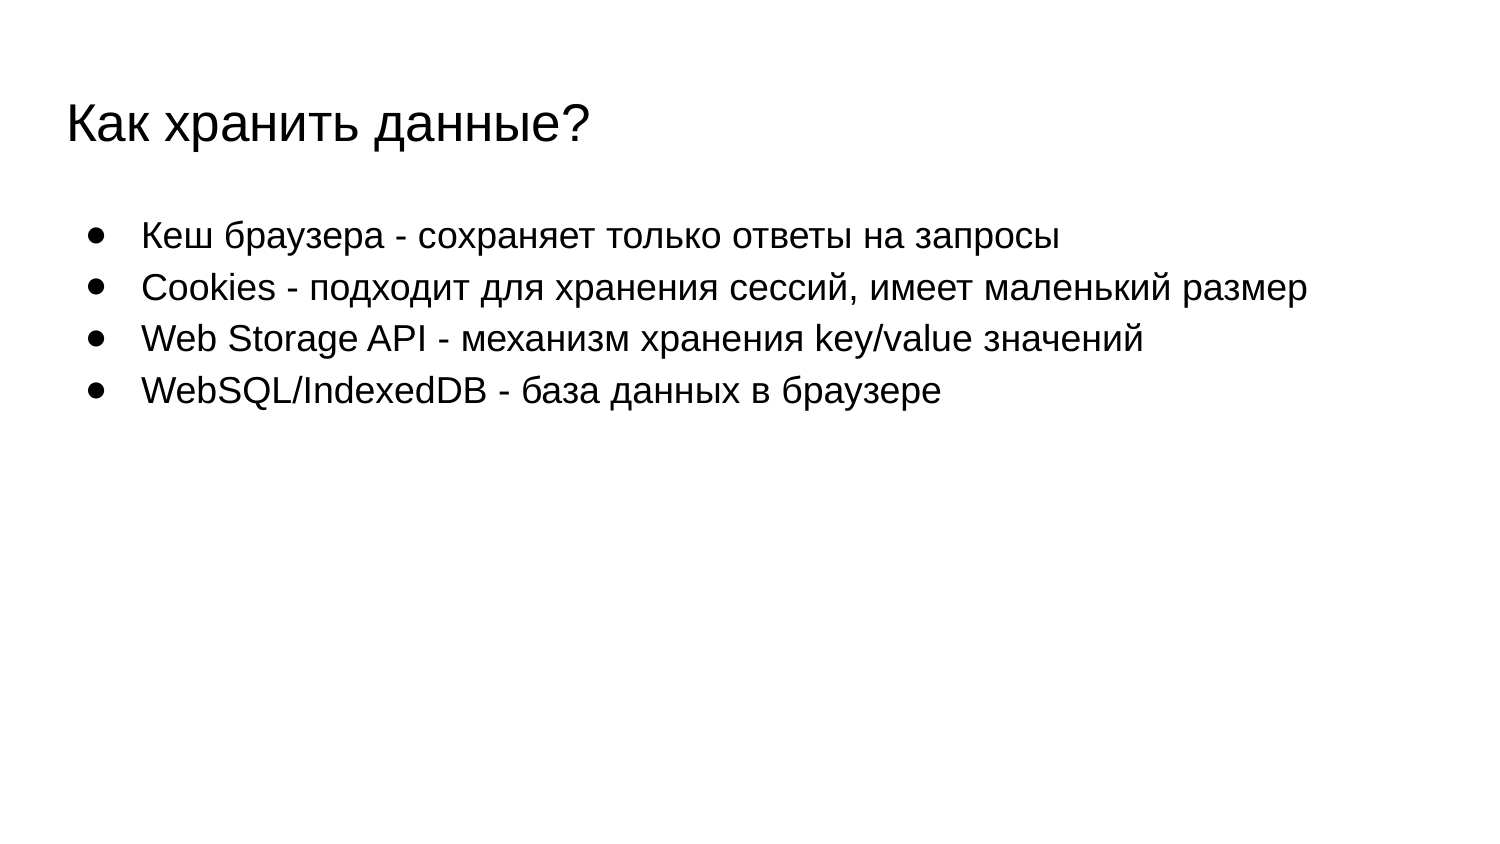

# Как хранить данные?
Кеш браузера - сохраняет только ответы на запросы
Cookies - подходит для хранения сессий, имеет маленький размер
Web Storage API - механизм хранения key/value значений
WebSQL/IndexedDB - база данных в браузере